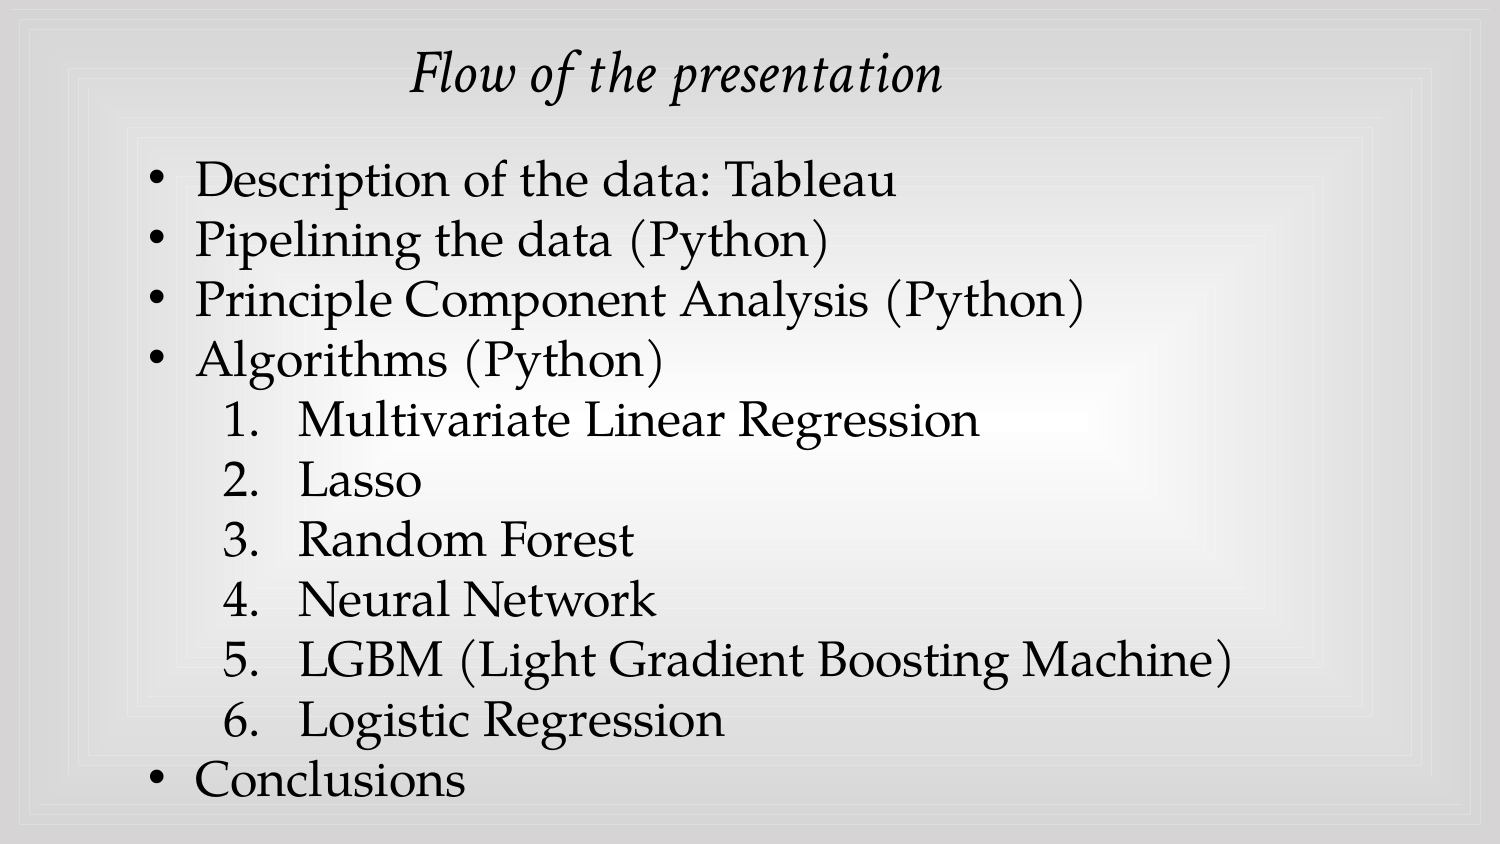

Flow of the presentation
Description of the data: Tableau
Pipelining the data (Python)
Principle Component Analysis (Python)
Algorithms (Python)
Multivariate Linear Regression
Lasso
Random Forest
Neural Network
LGBM (Light Gradient Boosting Machine)
Logistic Regression
Conclusions